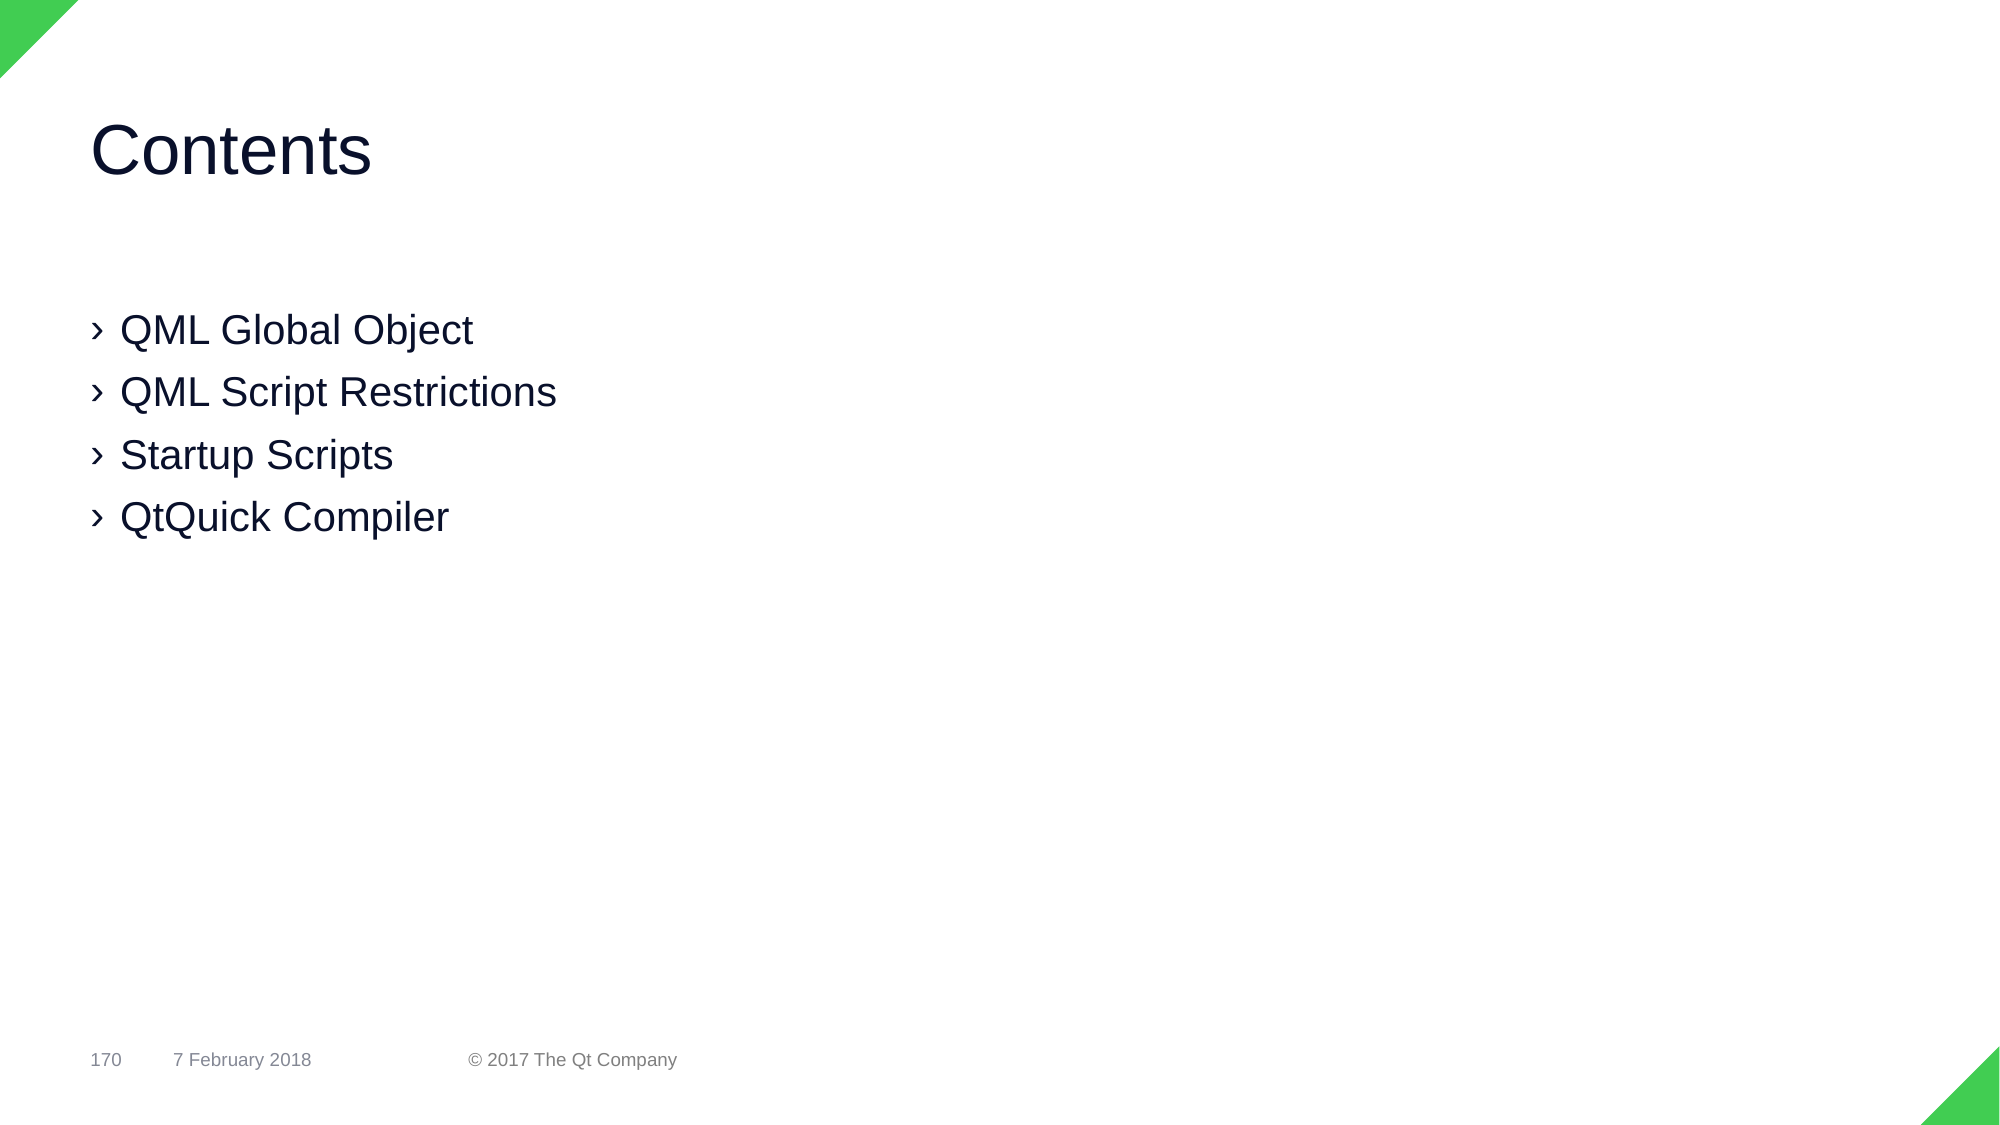

# Contents
QML Global Object
QML Script Restrictions
Startup Scripts
QtQuick Compiler

170
© 2017 The Qt Company
7 February 2018